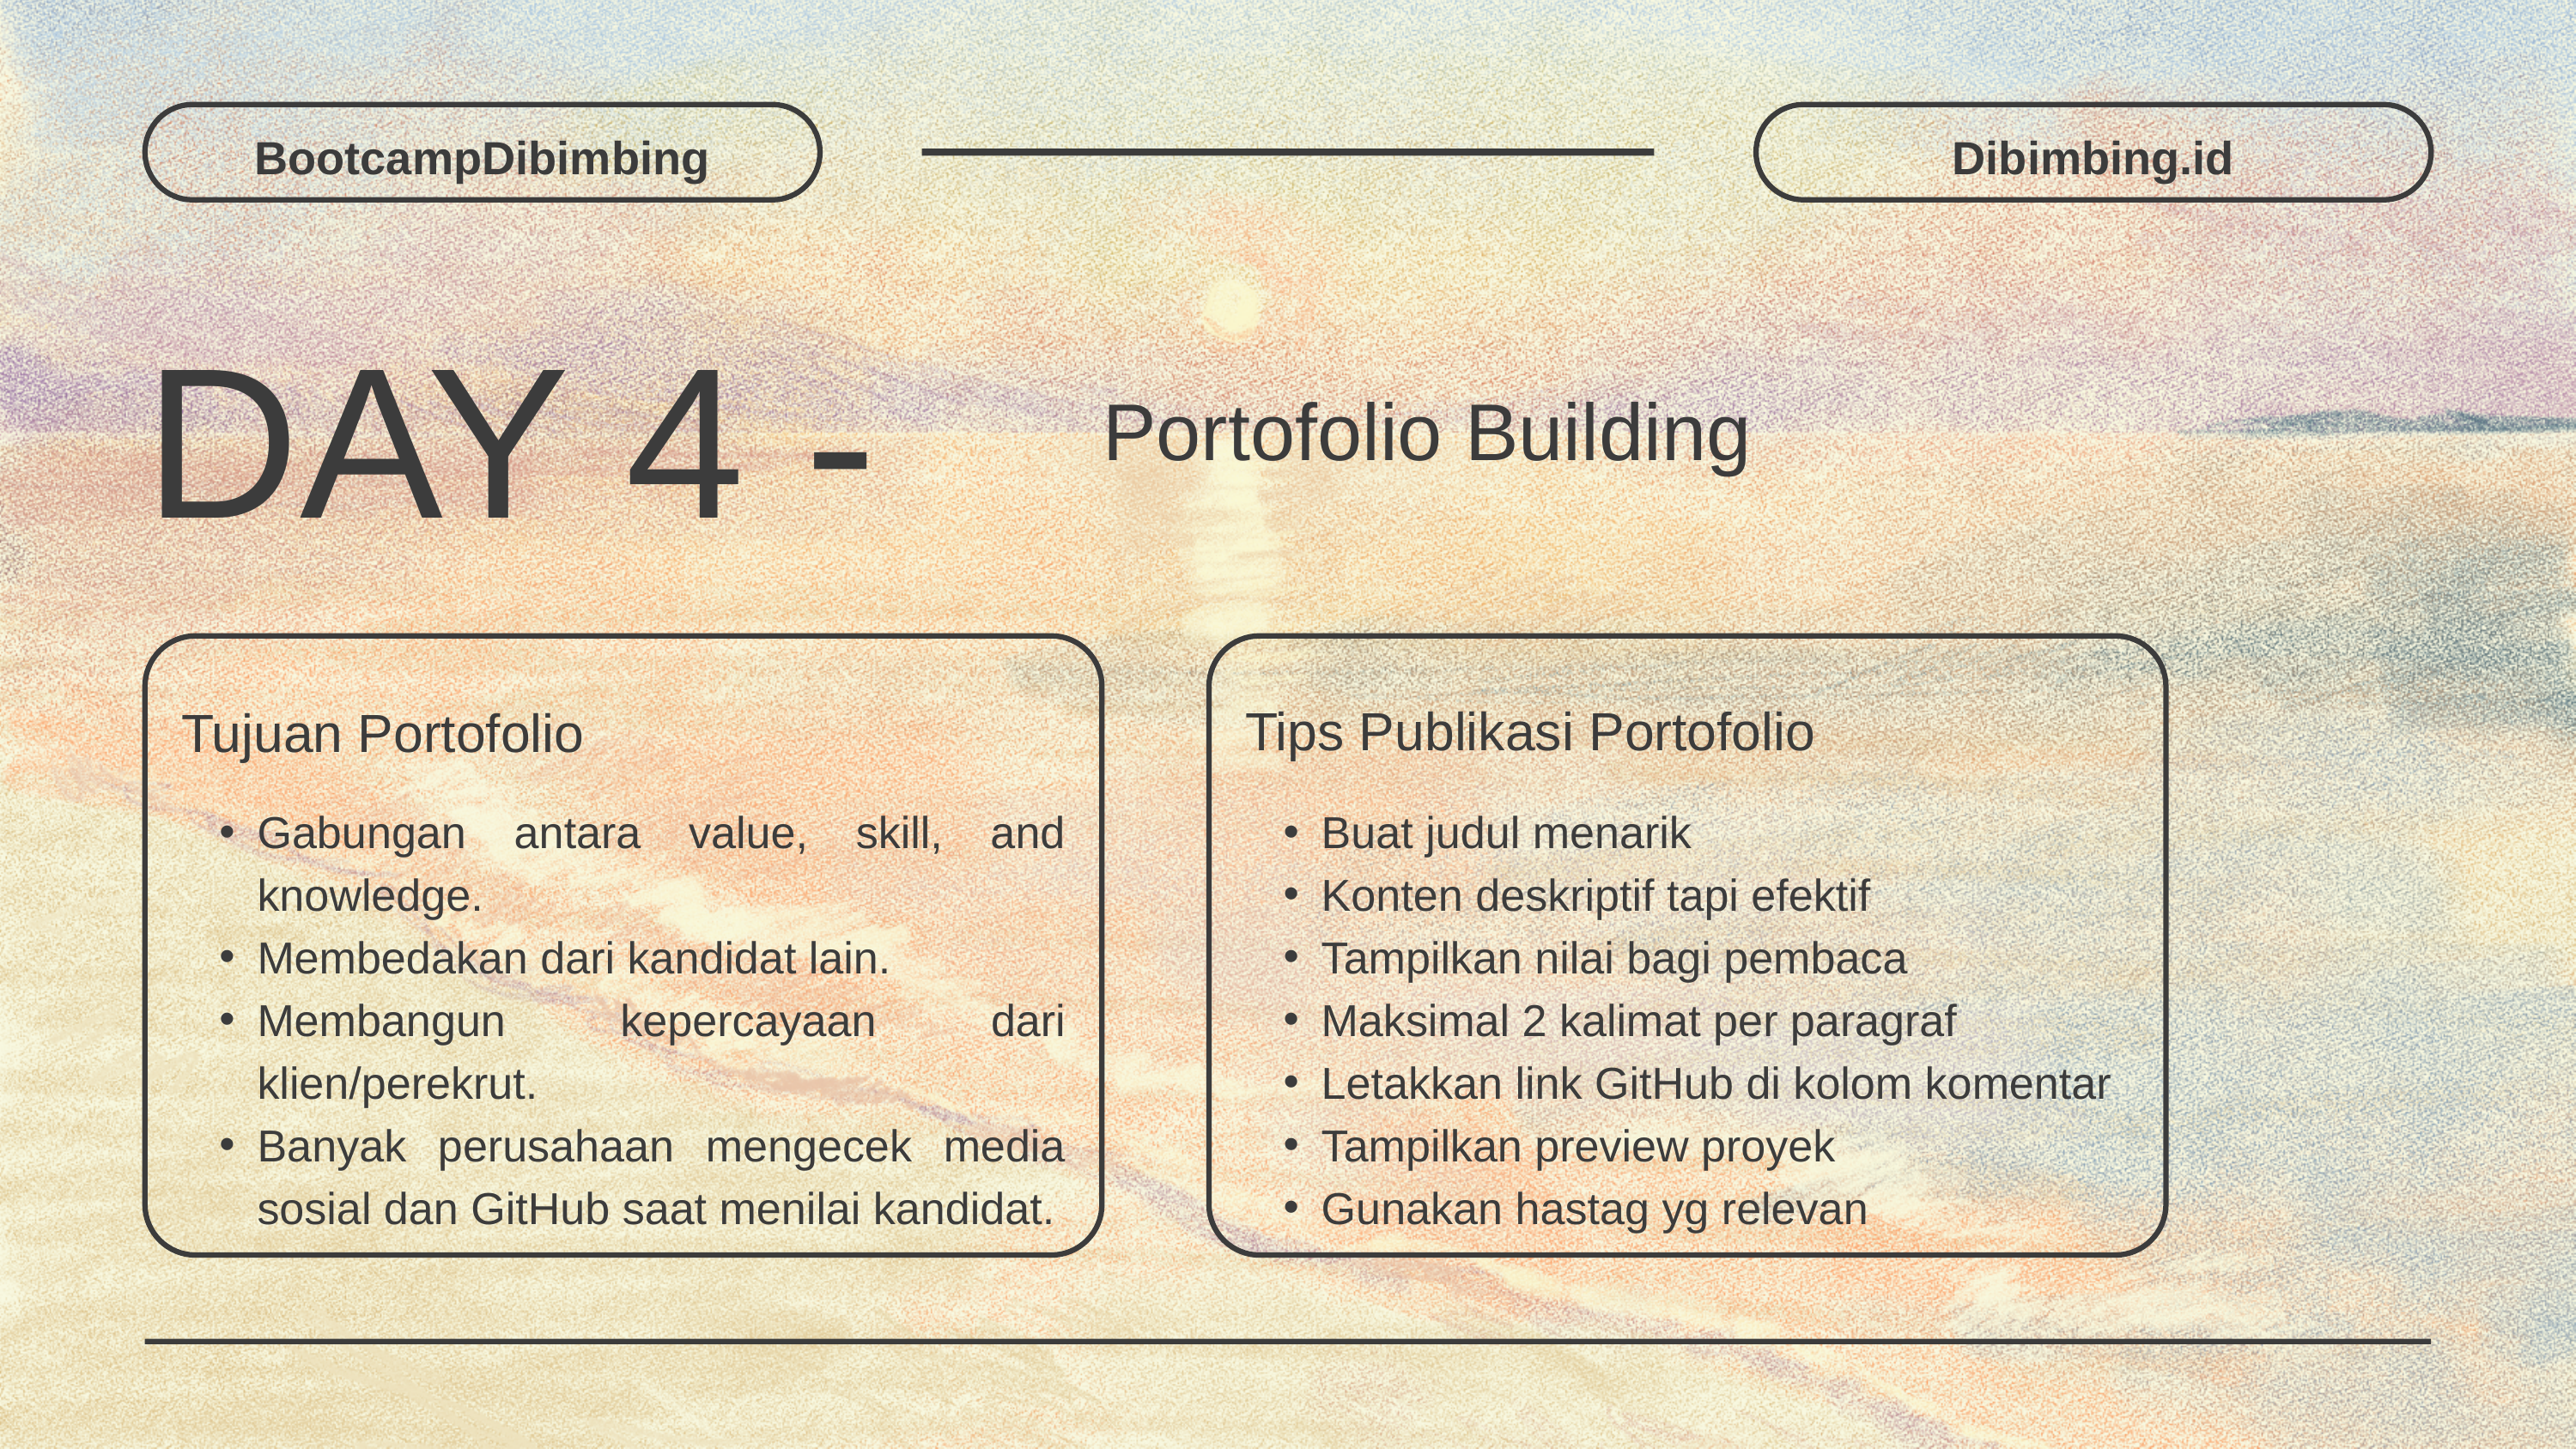

BootcampDibimbing
Dibimbing.id

DAY 4 -
Portofolio Building

Tips Publikasi Portofolio
Tujuan Portofolio
Gabungan antara value, skill, and knowledge.
Membedakan dari kandidat lain.
Membangun kepercayaan dari klien/perekrut.
Banyak perusahaan mengecek media sosial dan GitHub saat menilai kandidat.
Buat judul menarik
Konten deskriptif tapi efektif
Tampilkan nilai bagi pembaca
Maksimal 2 kalimat per paragraf
Letakkan link GitHub di kolom komentar
Tampilkan preview proyek
Gunakan hastag yg relevan